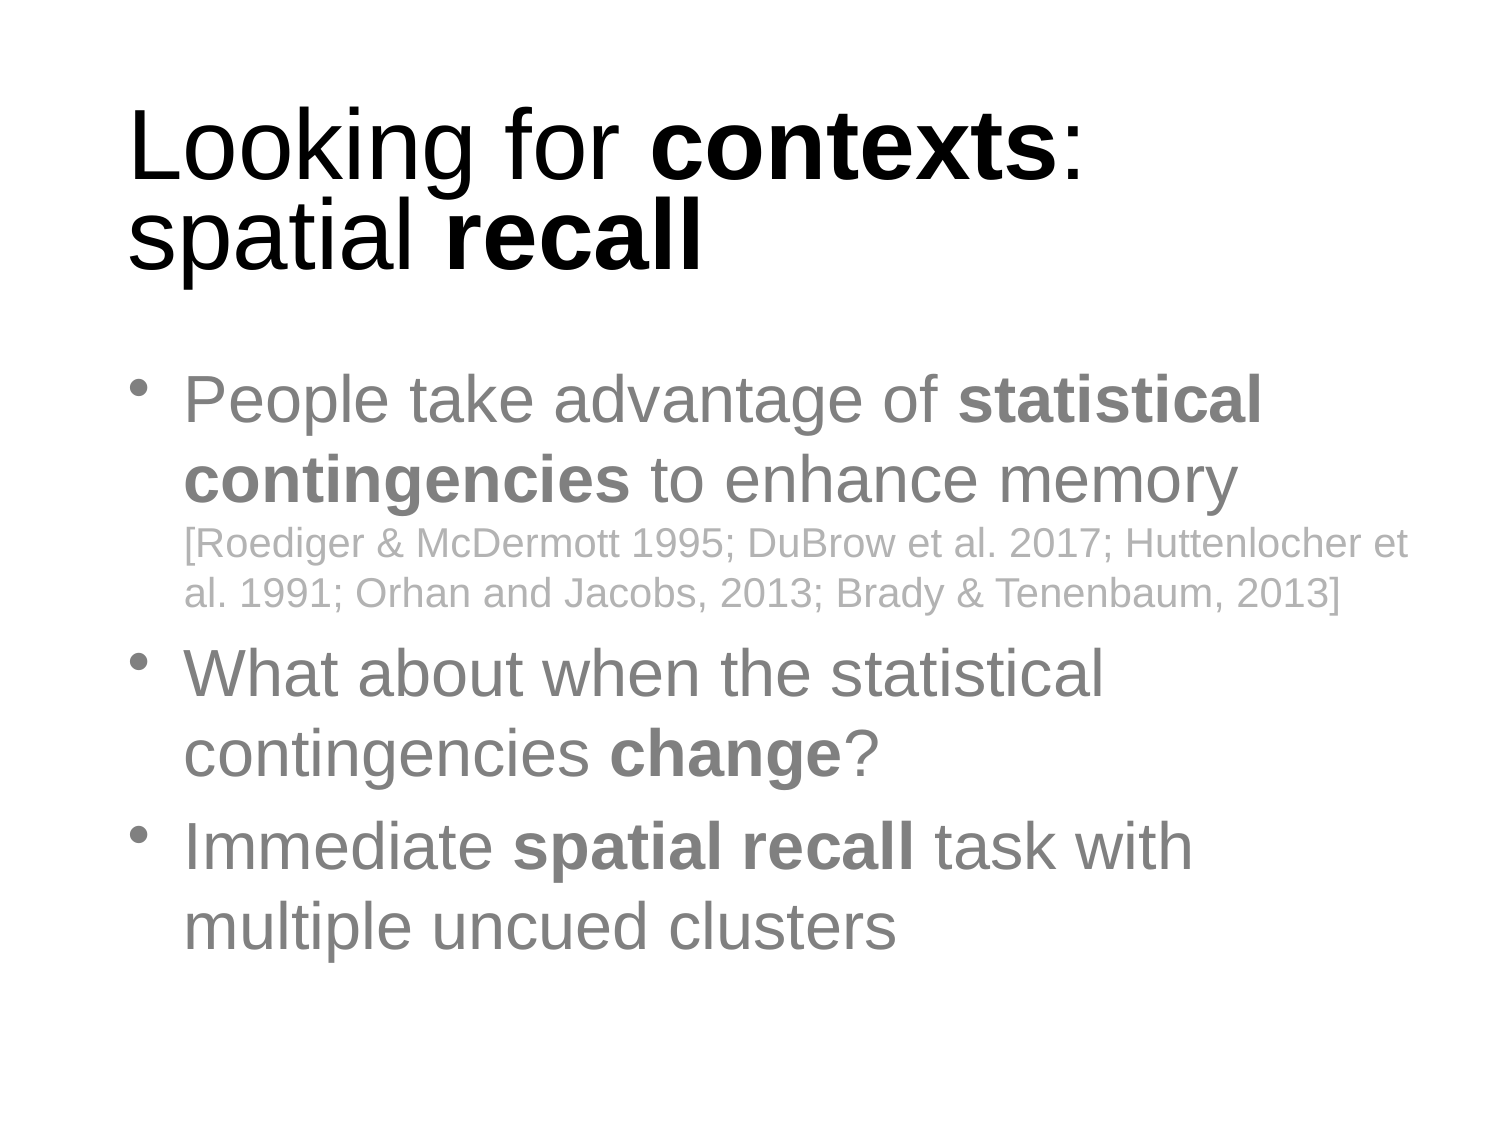

# Looking for contexts: spatial recall
People take advantage of statistical contingencies to enhance memory
[Roediger & McDermott 1995; DuBrow et al. 2017; Huttenlocher et al. 1991; Orhan and Jacobs, 2013; Brady & Tenenbaum, 2013]
What about when the statistical contingencies change?
Immediate spatial recall task with multiple uncued clusters
37